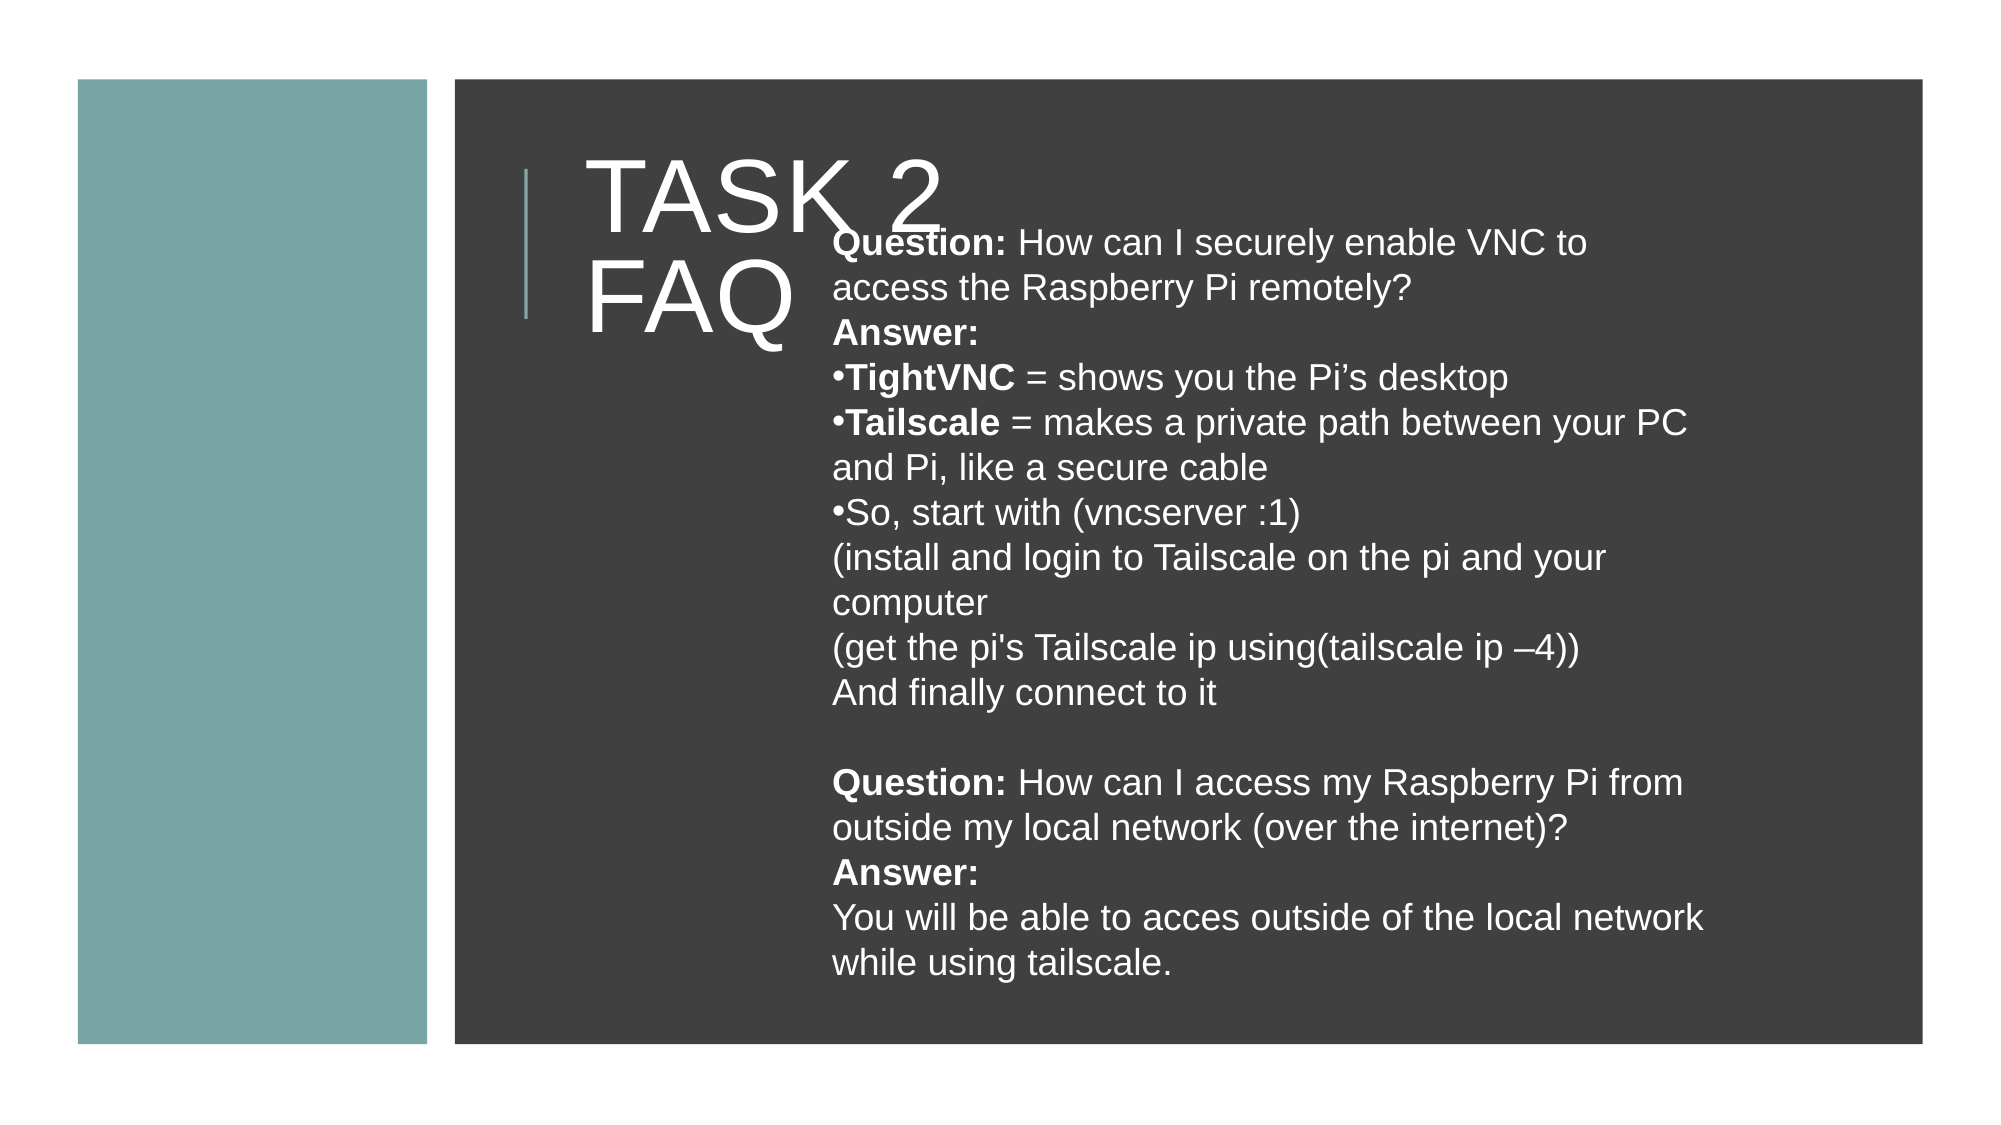

# Task 2 FAQ
Question: How can I securely enable VNC to access the Raspberry Pi remotely?
Answer:
TightVNC = shows you the Pi’s desktop
Tailscale = makes a private path between your PC and Pi, like a secure cable
So, start with (vncserver :1)
(install and login to Tailscale on the pi and your computer
(get the pi's Tailscale ip using(tailscale ip –4))
And finally connect to it

Question: How can I access my Raspberry Pi from outside my local network (over the internet)?
Answer:
You will be able to acces outside of the local network while using tailscale.